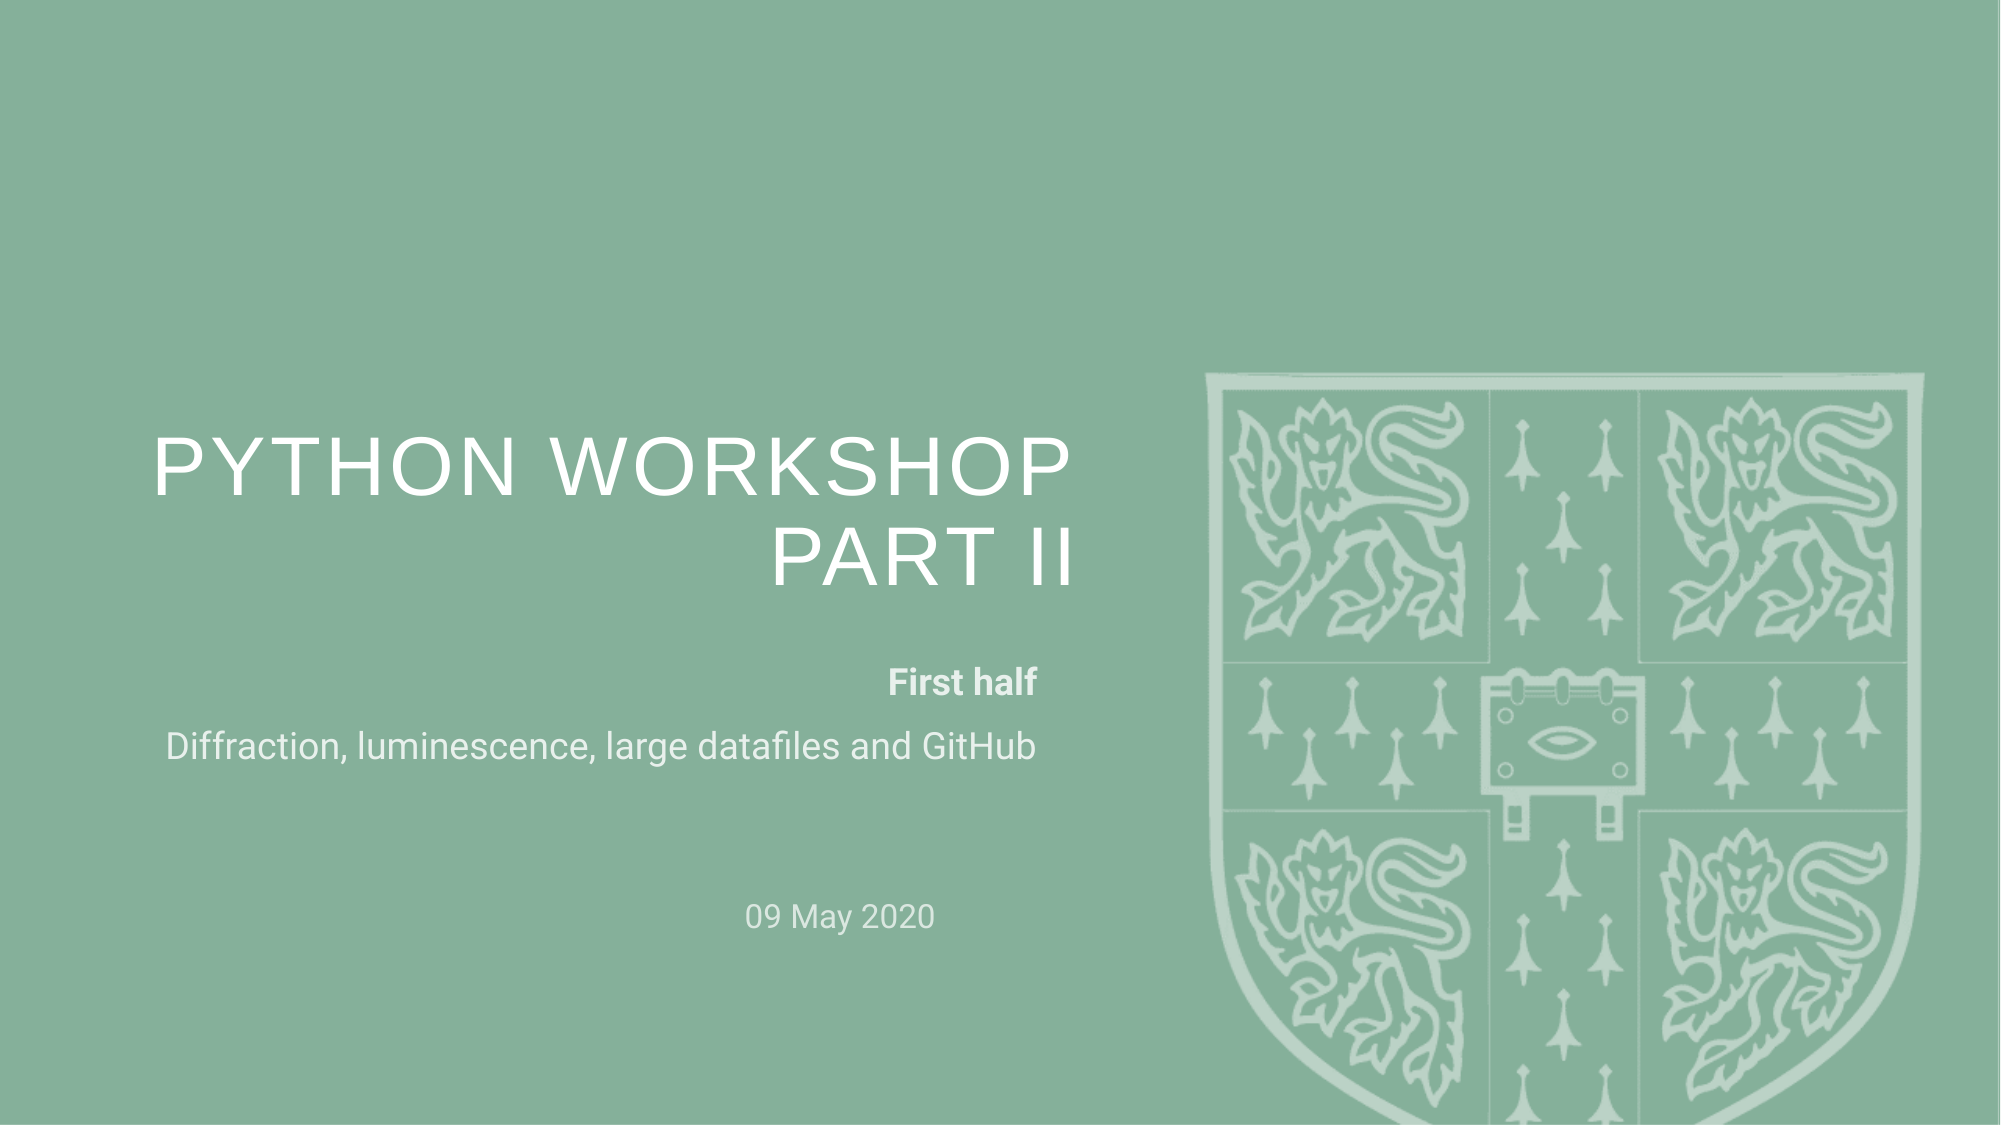

# Python Workshop part II
First half
Diffraction, luminescence, large datafiles and GitHub
09 May 2020